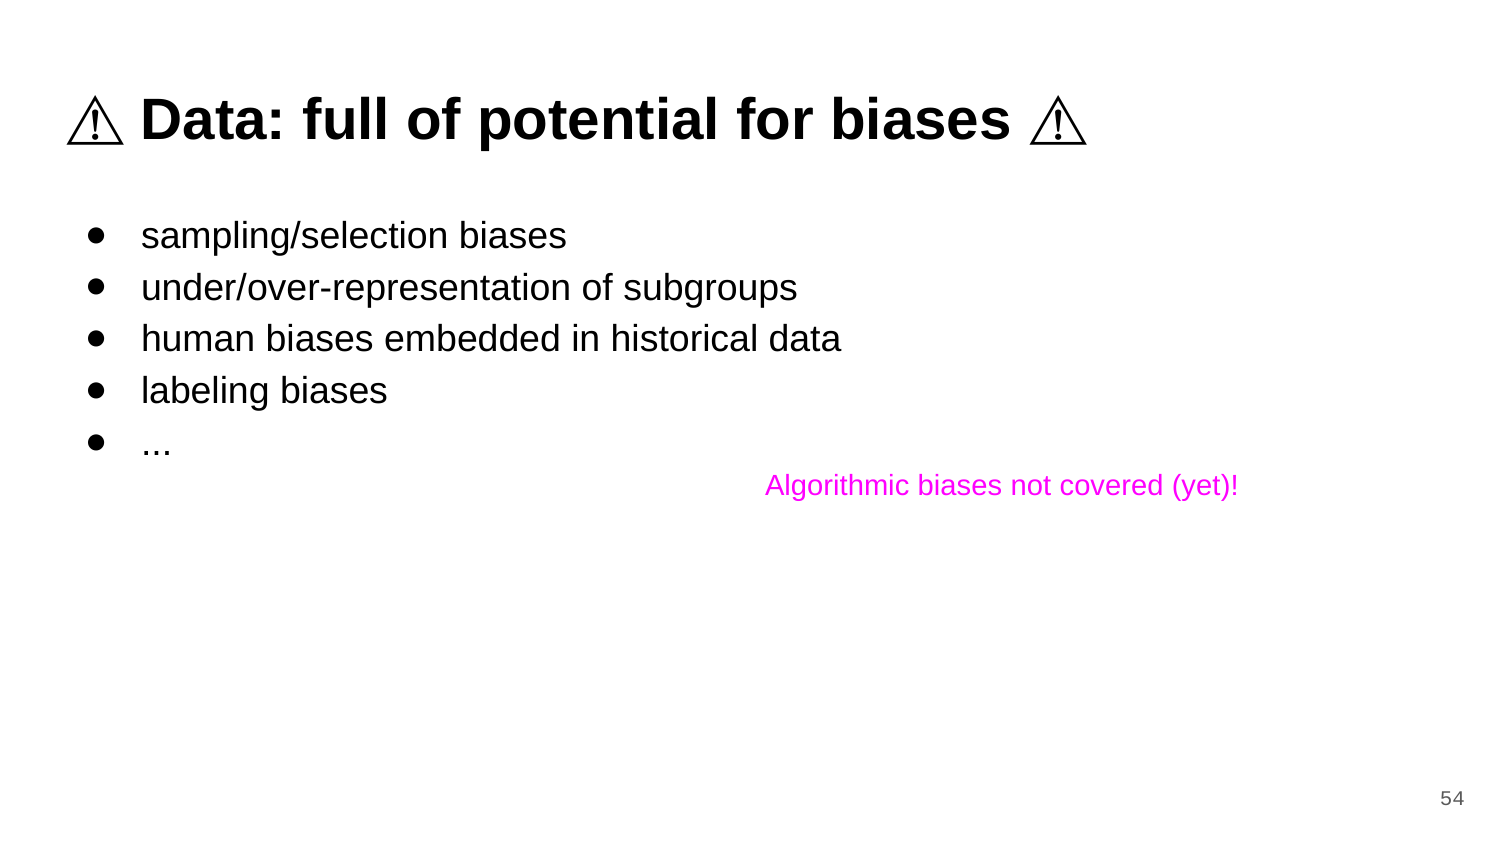

# ⚠ Data: full of potential for biases ⚠
sampling/selection biases
under/over-representation of subgroups
human biases embedded in historical data
labeling biases
...
Algorithmic biases not covered (yet)!
54